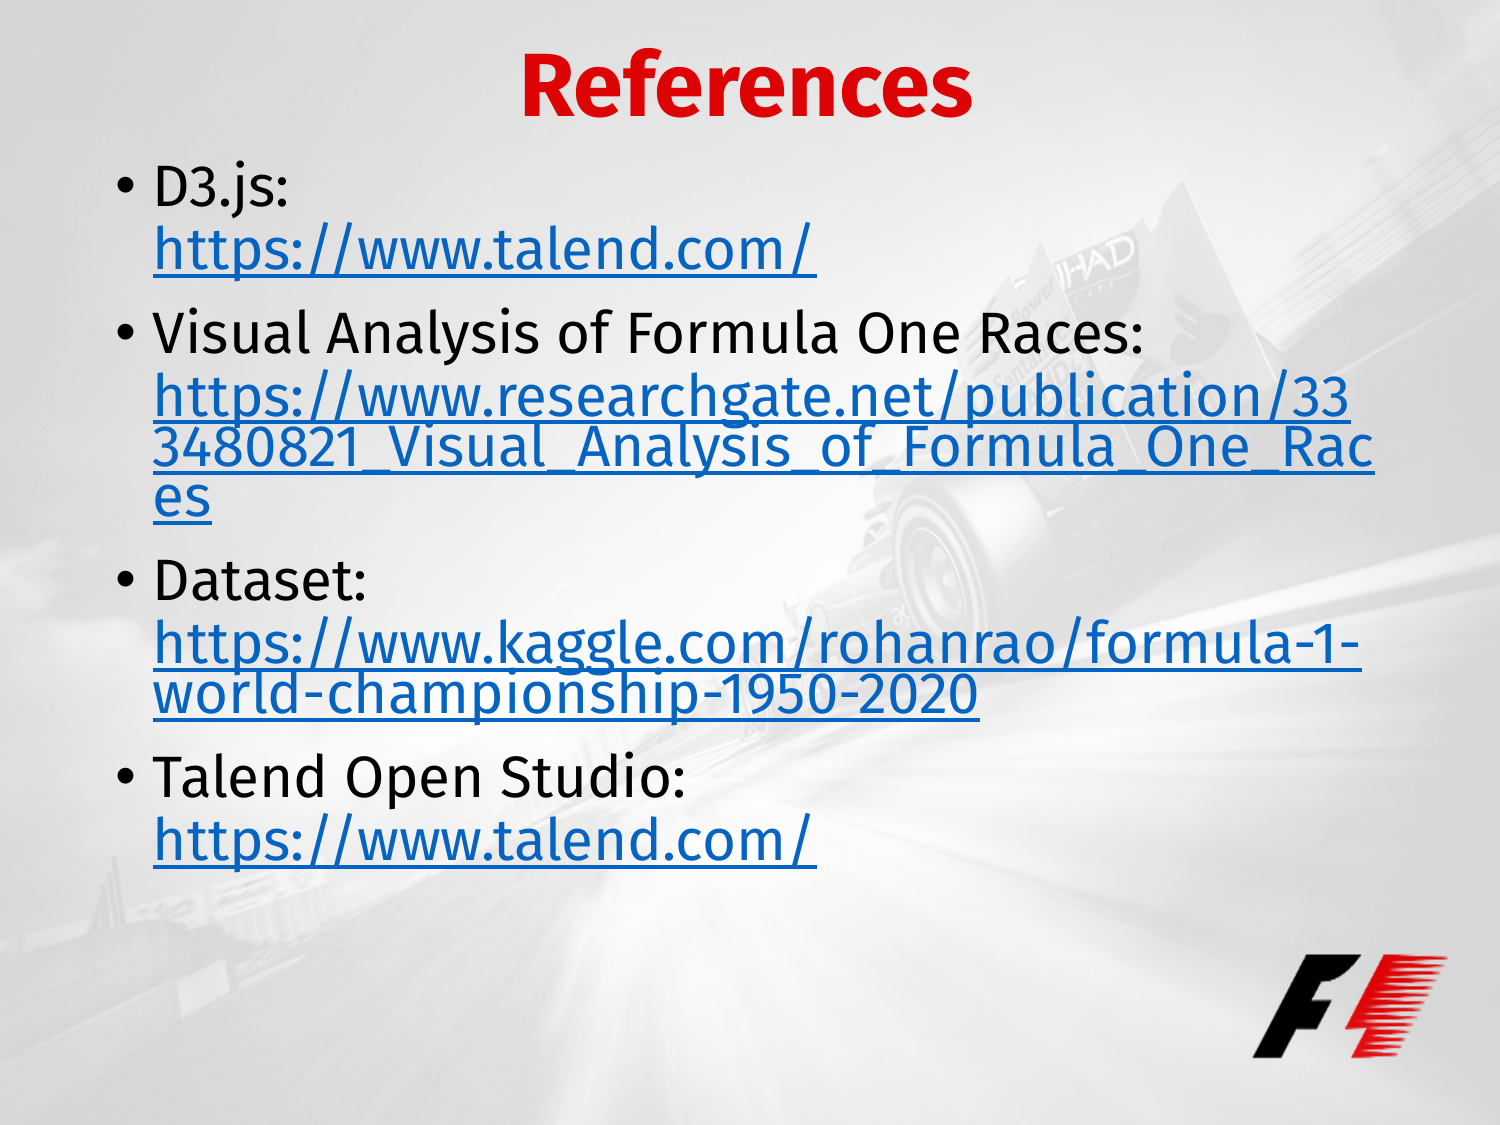

# References
D3.js:
https://www.talend.com/
Visual Analysis of Formula One Races:
https://www.researchgate.net/publication/333480821_Visual_Analysis_of_Formula_One_Races
Dataset: https://www.kaggle.com/rohanrao/formula-1-world-championship-1950-2020
Talend Open Studio:
https://www.talend.com/